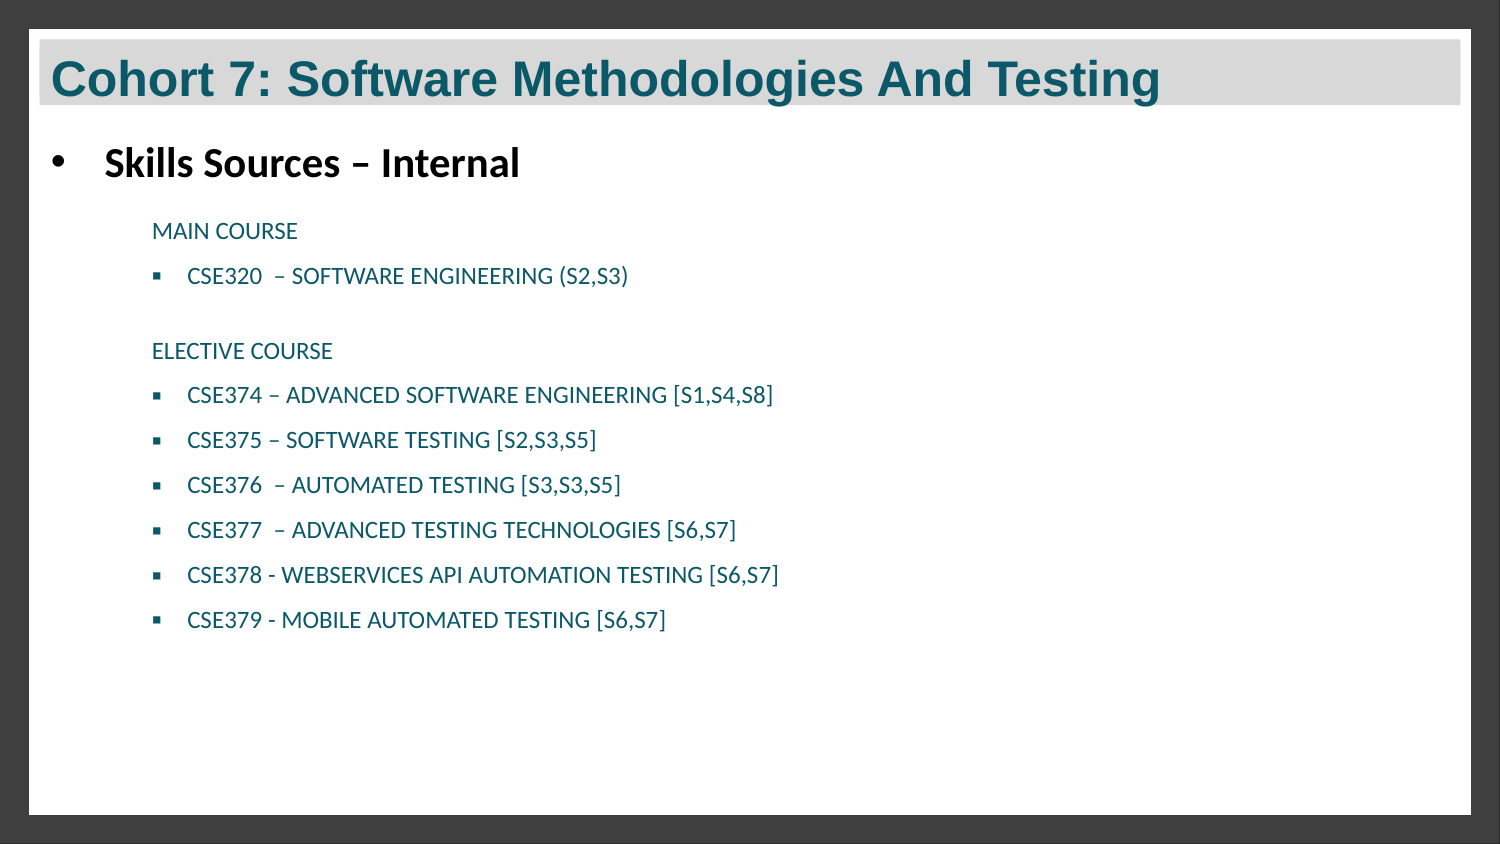

# Cohort 7: Software Methodologies And Testing
Cohort 7: Software Methodologies And Testing
Skills Sources – Internal
MAIN COURSE
CSE320  – SOFTWARE ENGINEERING (S2,S3)

ELECTIVE COURSE
CSE374 – ADVANCED SOFTWARE ENGINEERING [S1,S4,S8]
CSE375 – SOFTWARE TESTING [S2,S3,S5]
CSE376  – AUTOMATED TESTING [S3,S3,S5]
CSE377  – ADVANCED TESTING TECHNOLOGIES [S6,S7]
CSE378 - WEBSERVICES API AUTOMATION TESTING [S6,S7]
CSE379 - MOBILE AUTOMATED TESTING [S6,S7]